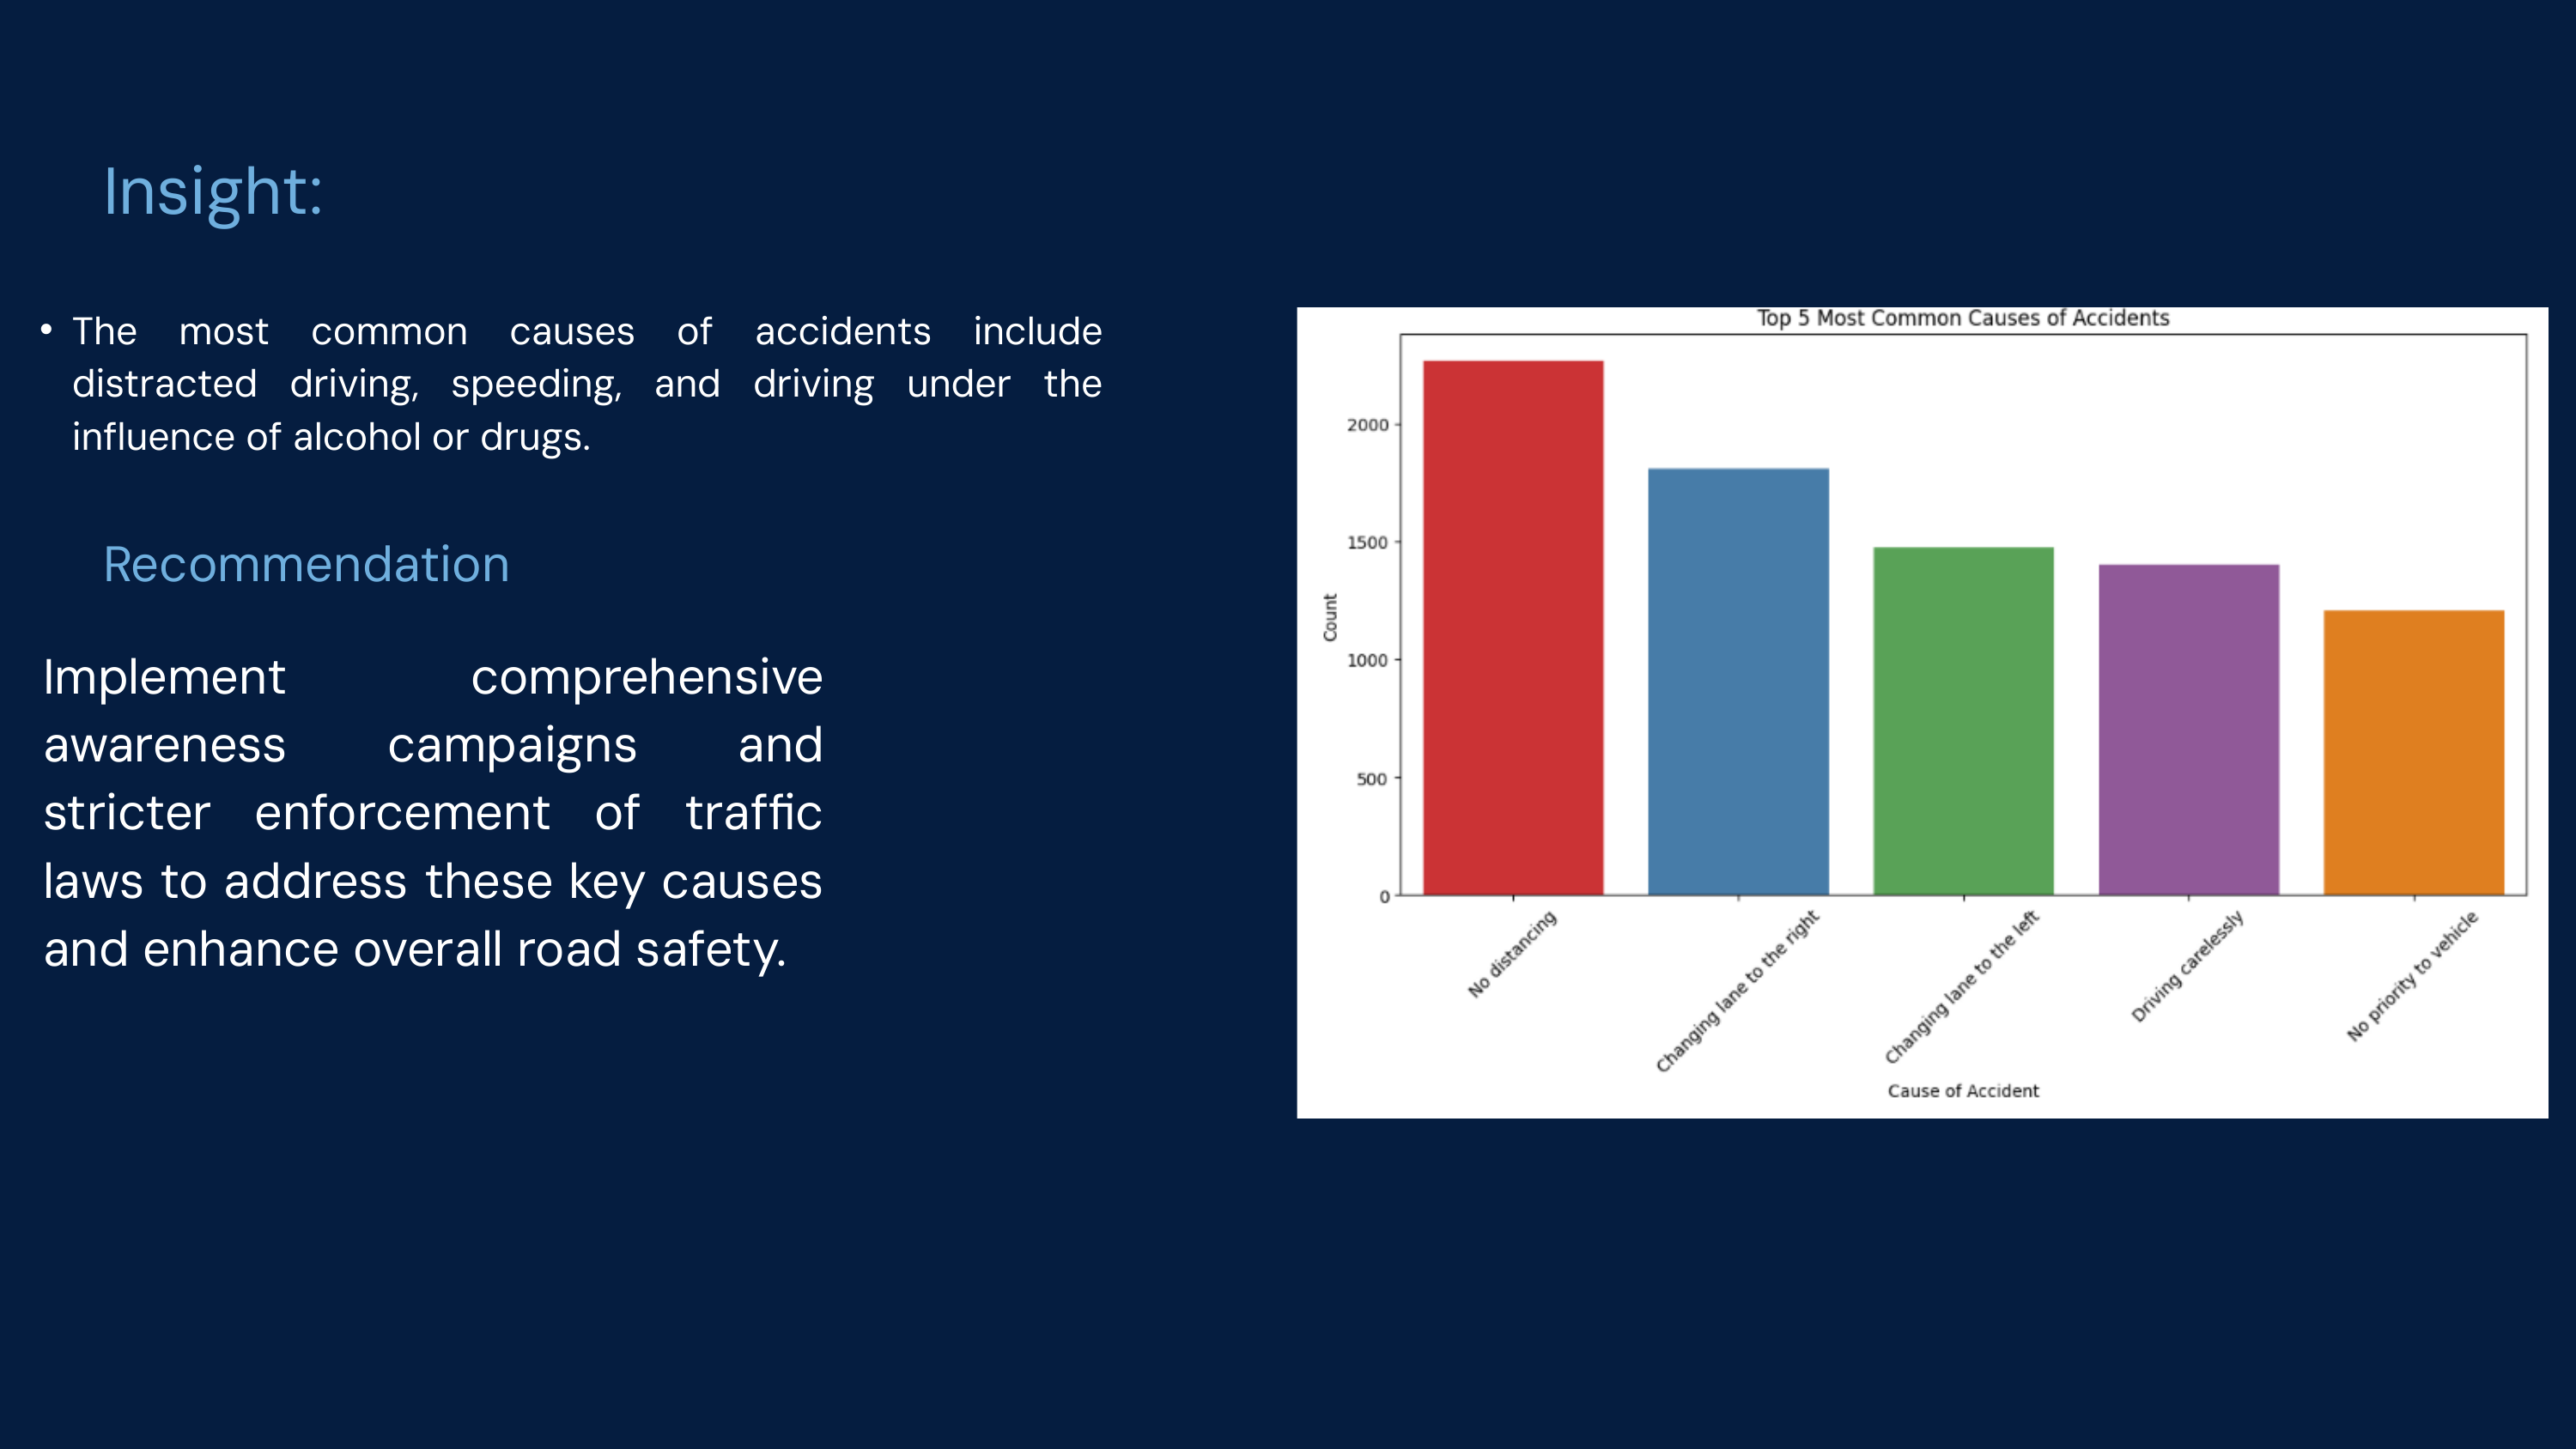

Insight:
The most common causes of accidents include distracted driving, speeding, and driving under the influence of alcohol or drugs.

Recommendation
Implement comprehensive awareness campaigns and stricter enforcement of traffic laws to address these key causes and enhance overall road safety.